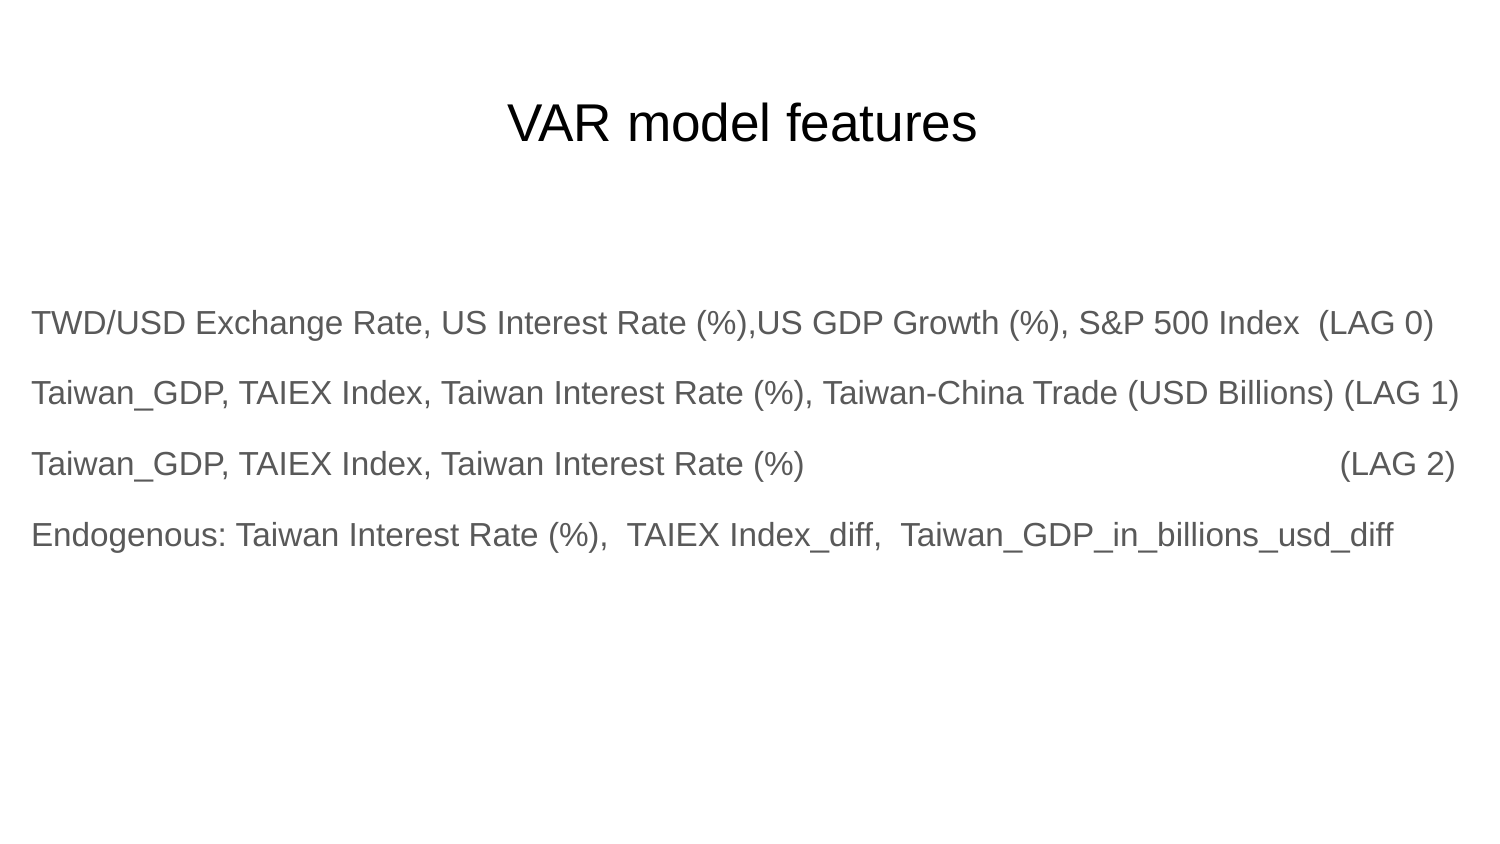

# VAR model features
TWD/USD Exchange Rate, US Interest Rate (%),US GDP Growth (%), S&P 500 Index  (LAG 0)
Taiwan_GDP, TAIEX Index, Taiwan Interest Rate (%), Taiwan-China Trade (USD Billions) (LAG 1)
Taiwan_GDP, TAIEX Index, Taiwan Interest Rate (%)                                                          (LAG 2)
Endogenous: Taiwan Interest Rate (%),  TAIEX Index_diff,  Taiwan_GDP_in_billions_usd_diff